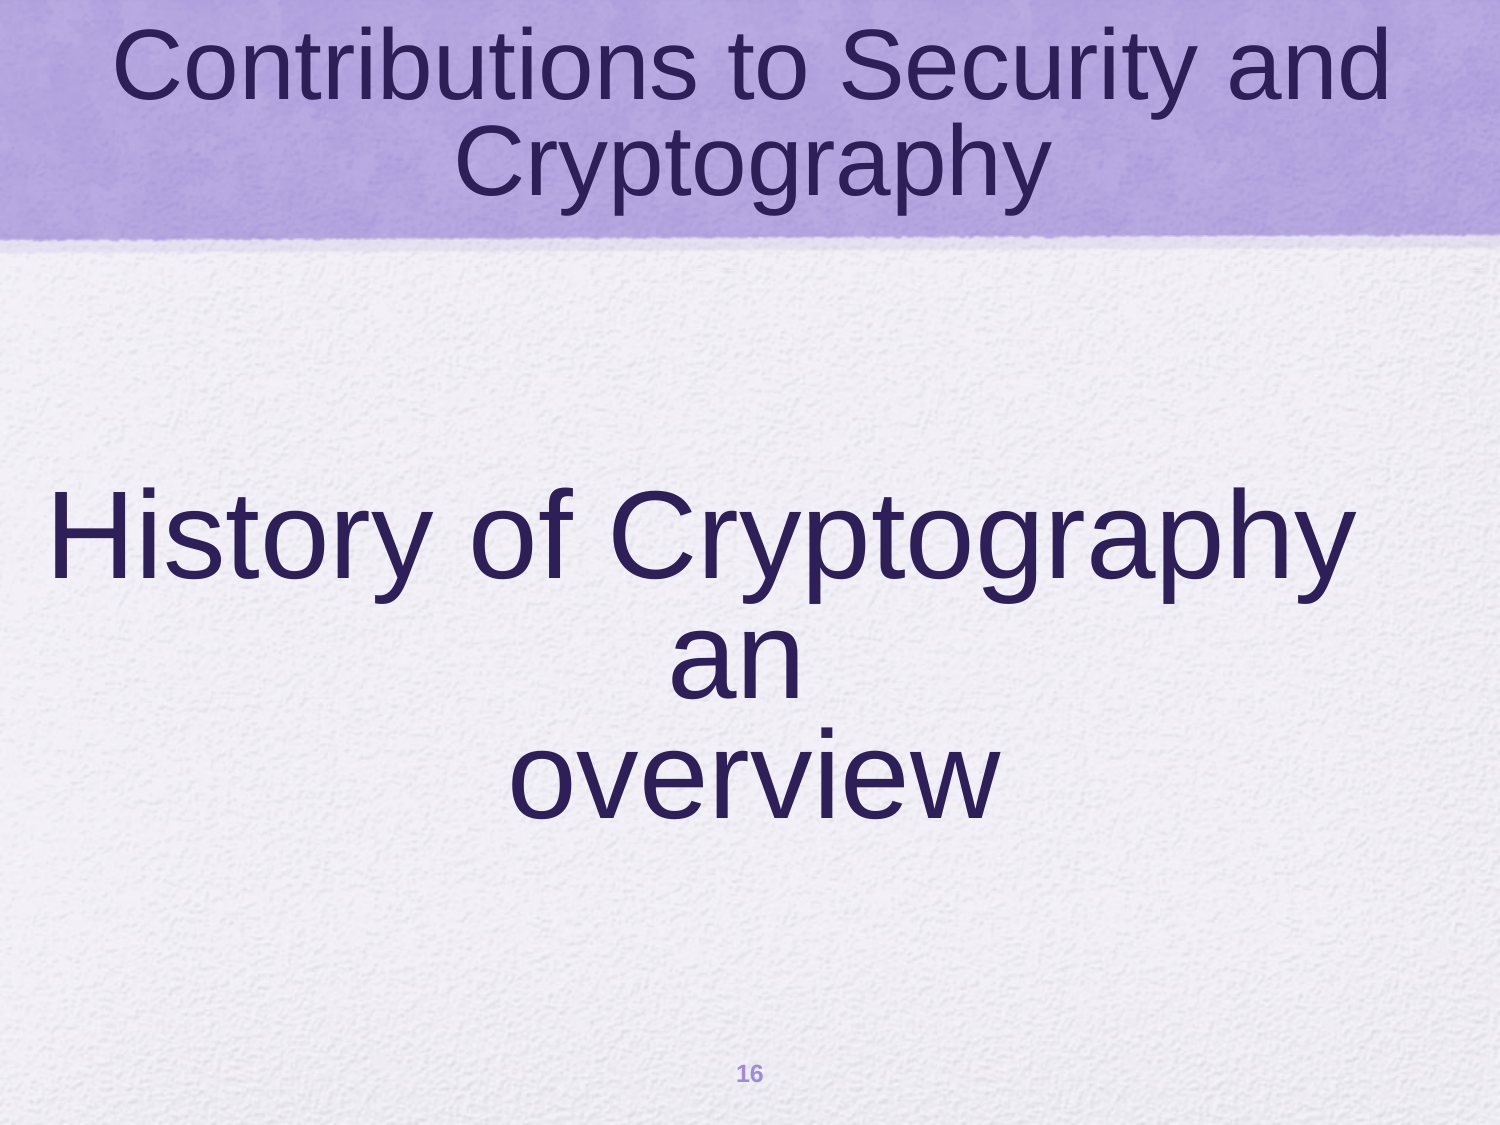

Contributions to Security and Cryptography
# History of Cryptography    an overview
16